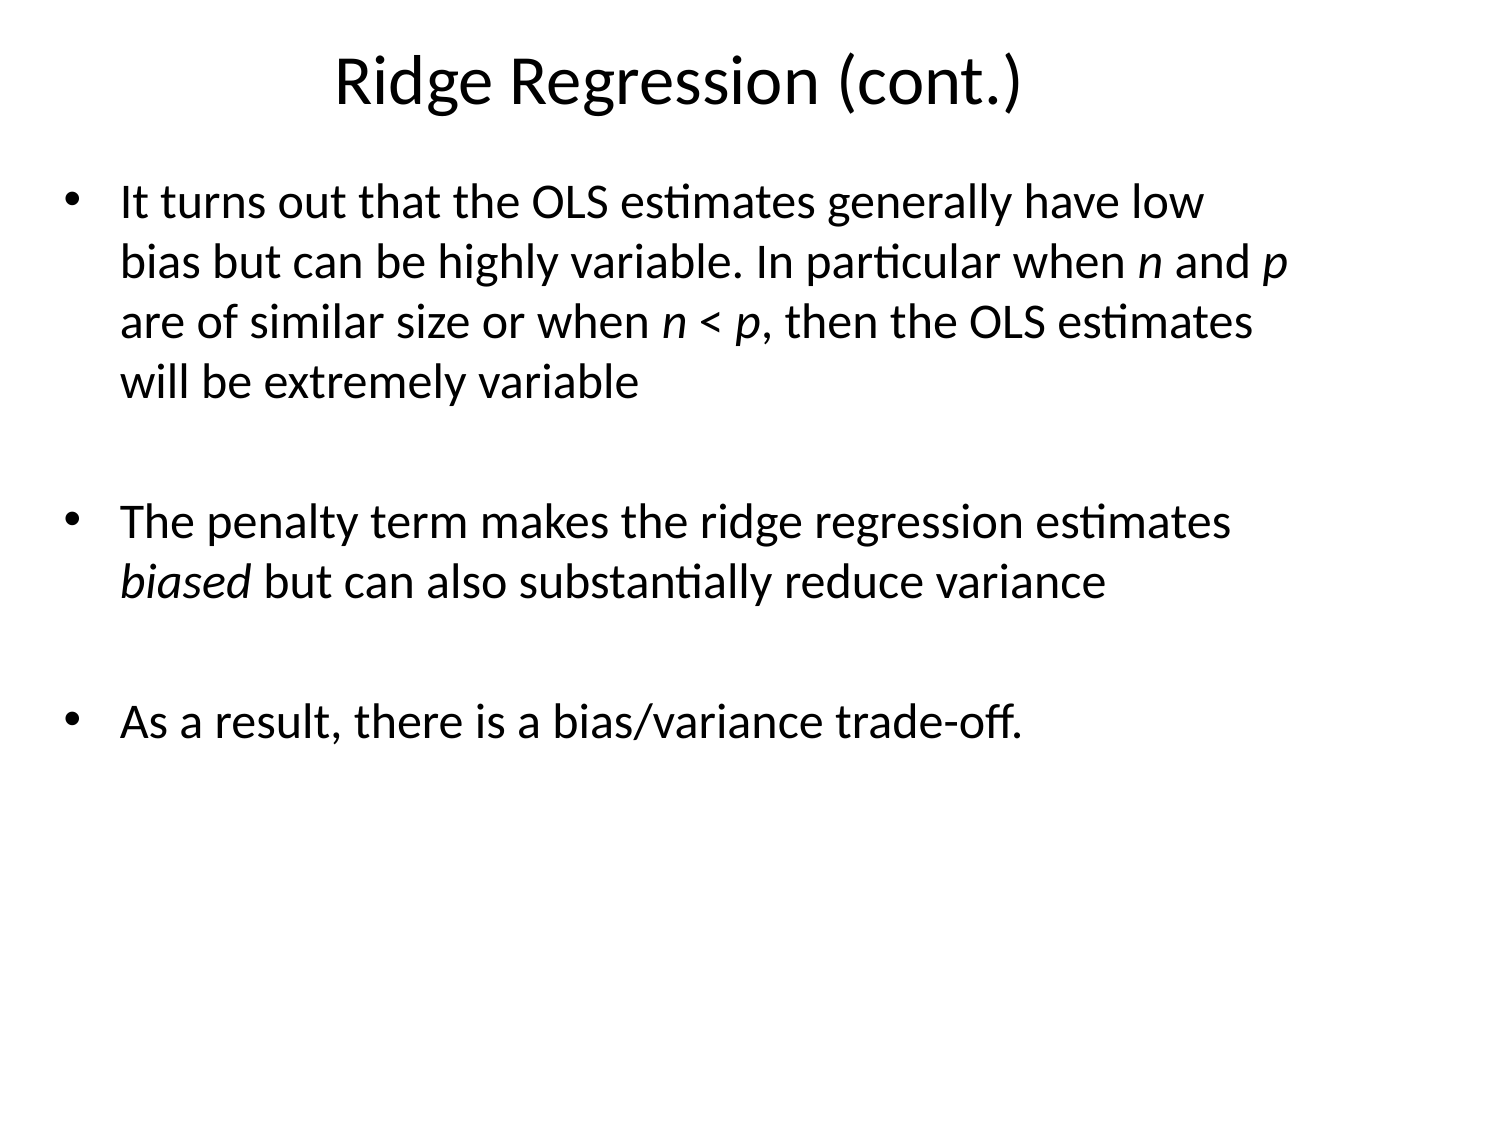

# Ridge Regression (cont.)
It turns out that the OLS estimates generally have low bias but can be highly variable. In particular when n and p are of similar size or when n < p, then the OLS estimates will be extremely variable

The penalty term makes the ridge regression estimates biased but can also substantially reduce variance

As a result, there is a bias/variance trade-off.